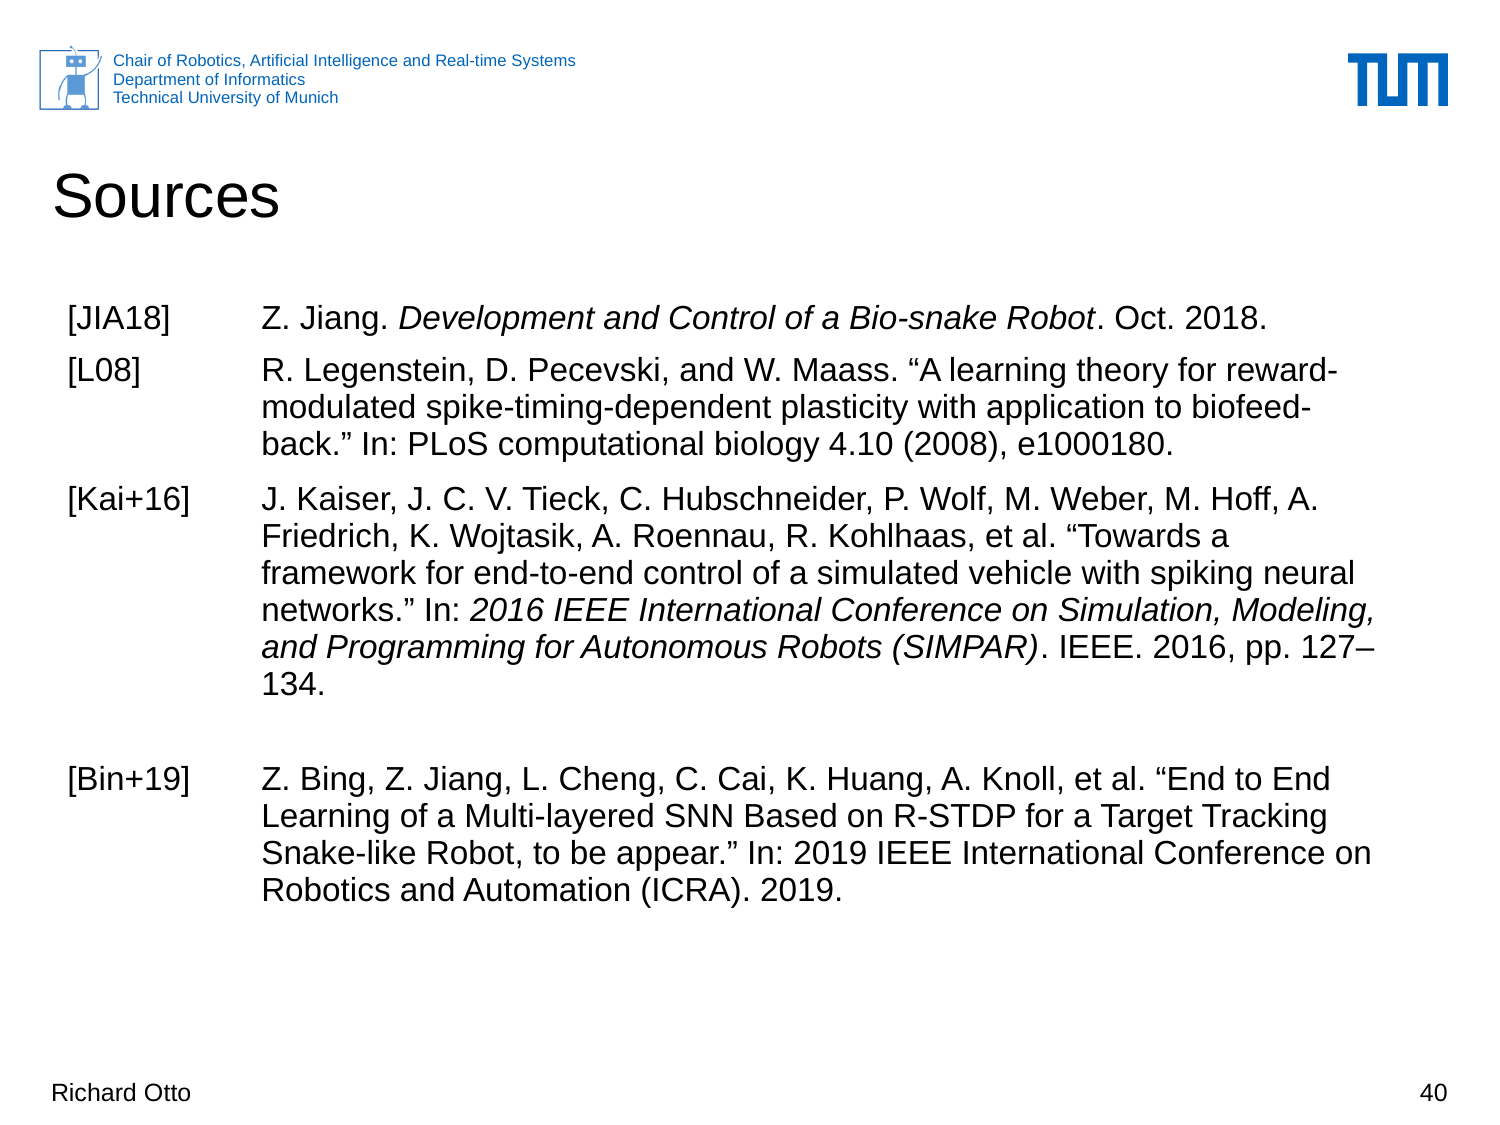

# Sources
| [JIA18] | Z. Jiang. Development and Control of a Bio-snake Robot. Oct. 2018. |
| --- | --- |
| [L08] | R. Legenstein, D. Pecevski, and W. Maass. “A learning theory for reward- modulated spike-timing-dependent plasticity with application to biofeed- back.” In: PLoS computational biology 4.10 (2008), e1000180. |
| [Kai+16] | J. Kaiser, J. C. V. Tieck, C. Hubschneider, P. Wolf, M. Weber, M. Hoff, A. Friedrich, K. Wojtasik, A. Roennau, R. Kohlhaas, et al. “Towards a framework for end-to-end control of a simulated vehicle with spiking neural networks.” In: 2016 IEEE International Conference on Simulation, Modeling, and Programming for Autonomous Robots (SIMPAR). IEEE. 2016, pp. 127–134. |
| [Bin+19] | Z. Bing, Z. Jiang, L. Cheng, C. Cai, K. Huang, A. Knoll, et al. “End to End Learning of a Multi-layered SNN Based on R-STDP for a Target Tracking Snake-like Robot, to be appear.” In: 2019 IEEE International Conference on Robotics and Automation (ICRA). 2019. |
Richard Otto
40